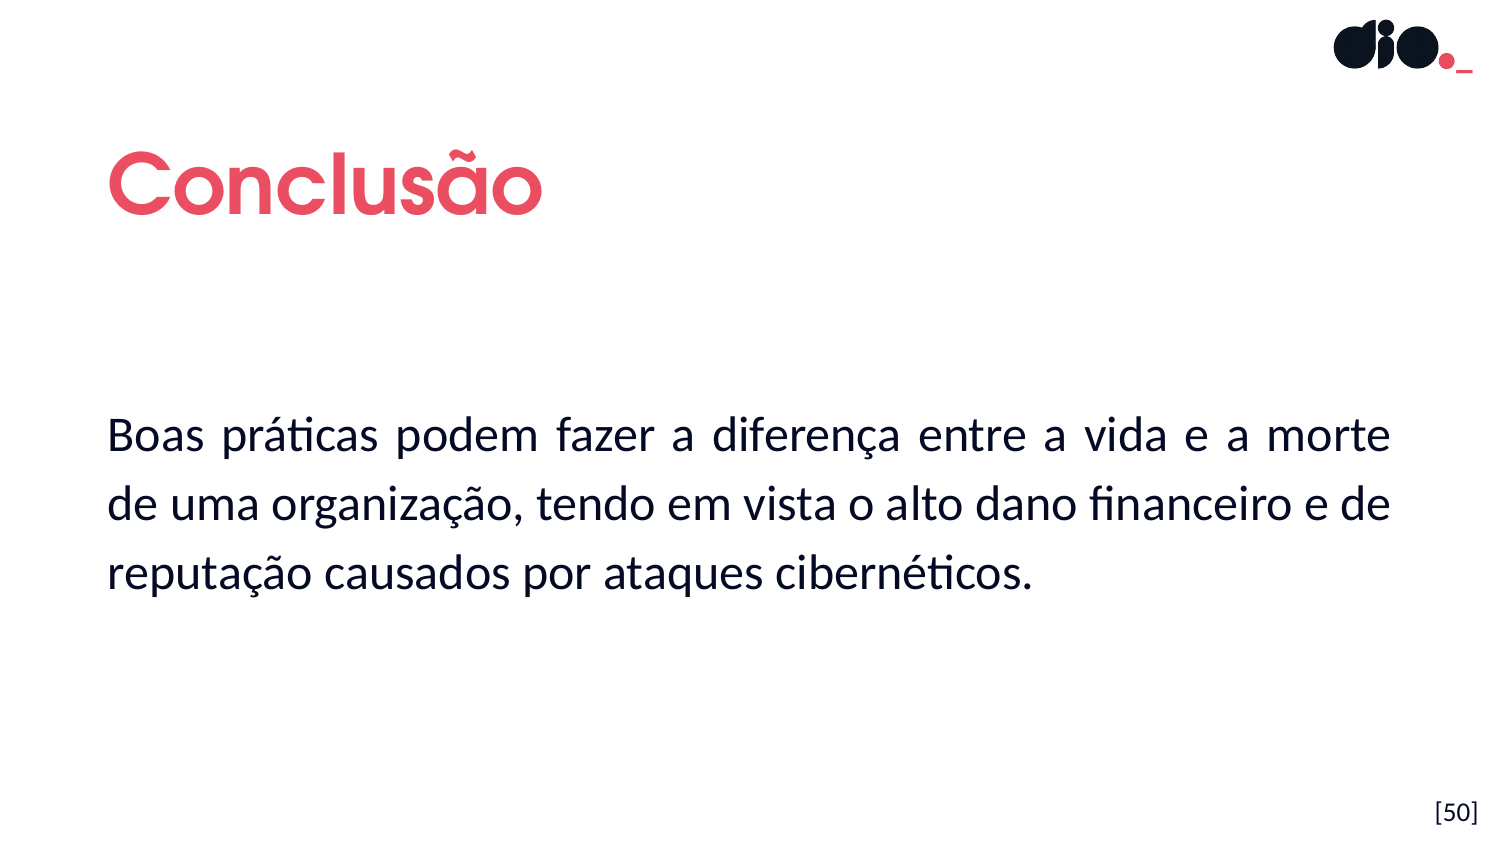

Conclusão
Boas práticas podem fazer a diferença entre a vida e a morte de uma organização, tendo em vista o alto dano financeiro e de reputação causados por ataques cibernéticos.
[50]